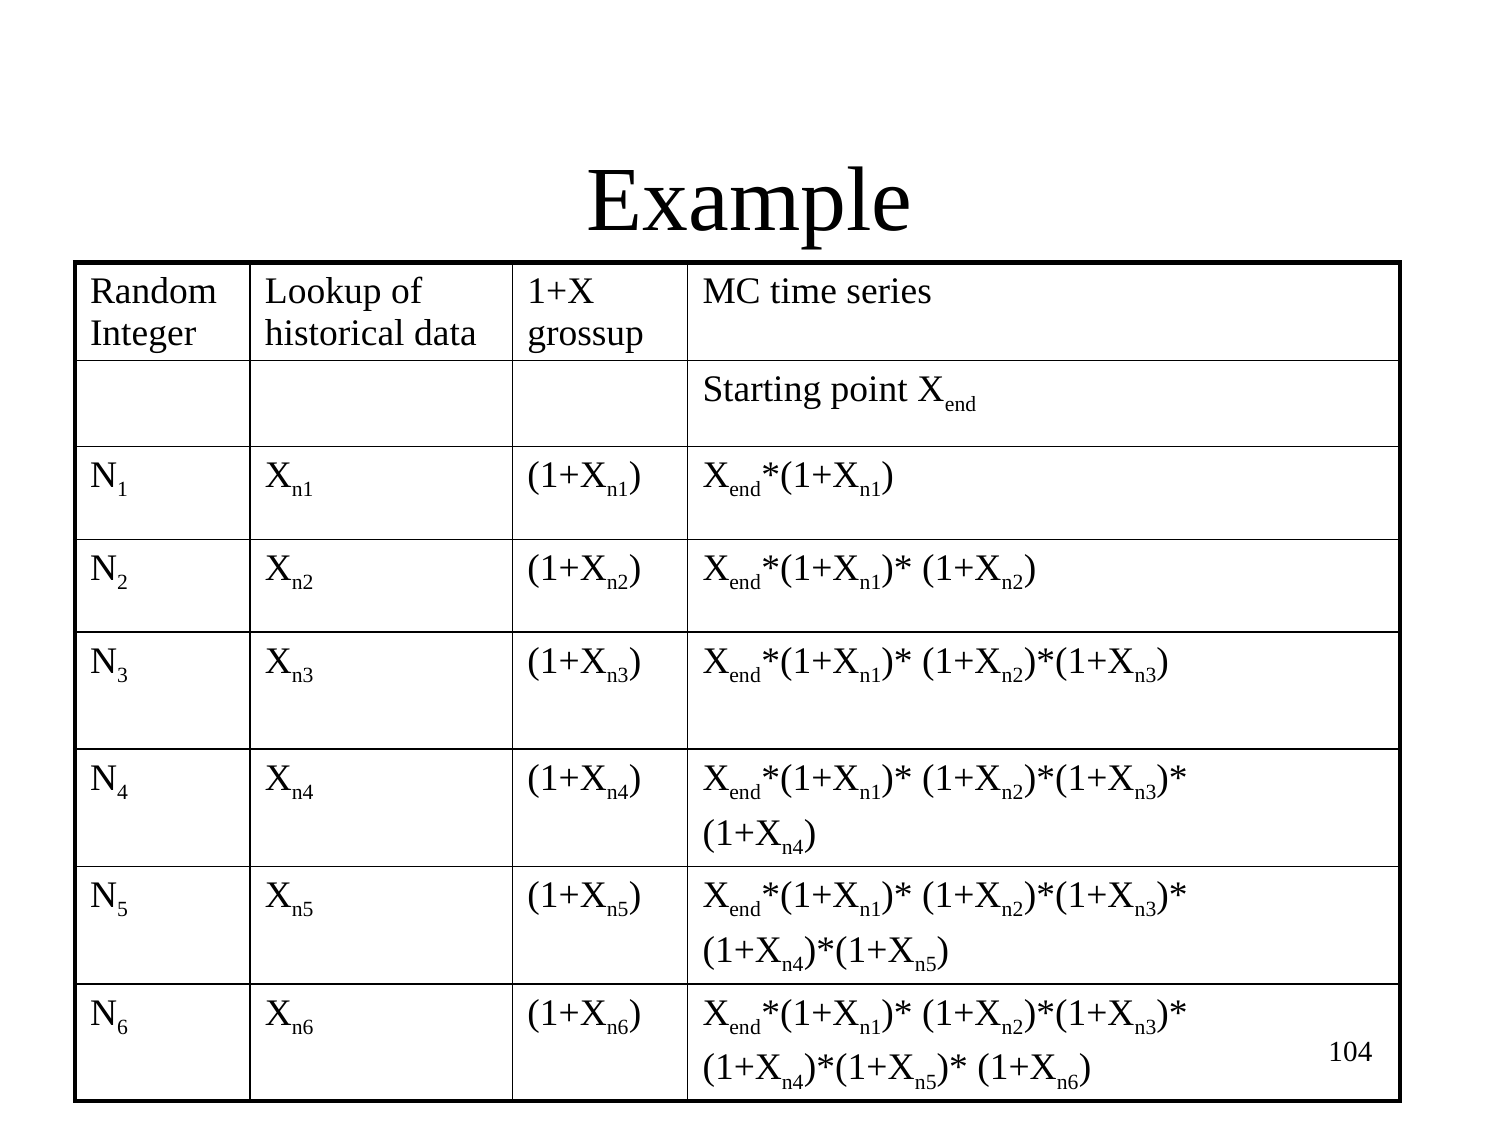

# Example
| Random Integer | Lookup of historical data | 1+X grossup | MC time series |
| --- | --- | --- | --- |
|  |  |  | Starting point Xend |
| N1 | Xn1 | (1+Xn1) | Xend\*(1+Xn1) |
| N2 | Xn2 | (1+Xn2) | Xend\*(1+Xn1)\* (1+Xn2) |
| N3 | Xn3 | (1+Xn3) | Xend\*(1+Xn1)\* (1+Xn2)\*(1+Xn3) |
| N4 | Xn4 | (1+Xn4) | Xend\*(1+Xn1)\* (1+Xn2)\*(1+Xn3)\* (1+Xn4) |
| N5 | Xn5 | (1+Xn5) | Xend\*(1+Xn1)\* (1+Xn2)\*(1+Xn3)\* (1+Xn4)\*(1+Xn5) |
| N6 | Xn6 | (1+Xn6) | Xend\*(1+Xn1)\* (1+Xn2)\*(1+Xn3)\* (1+Xn4)\*(1+Xn5)\* (1+Xn6) |
104